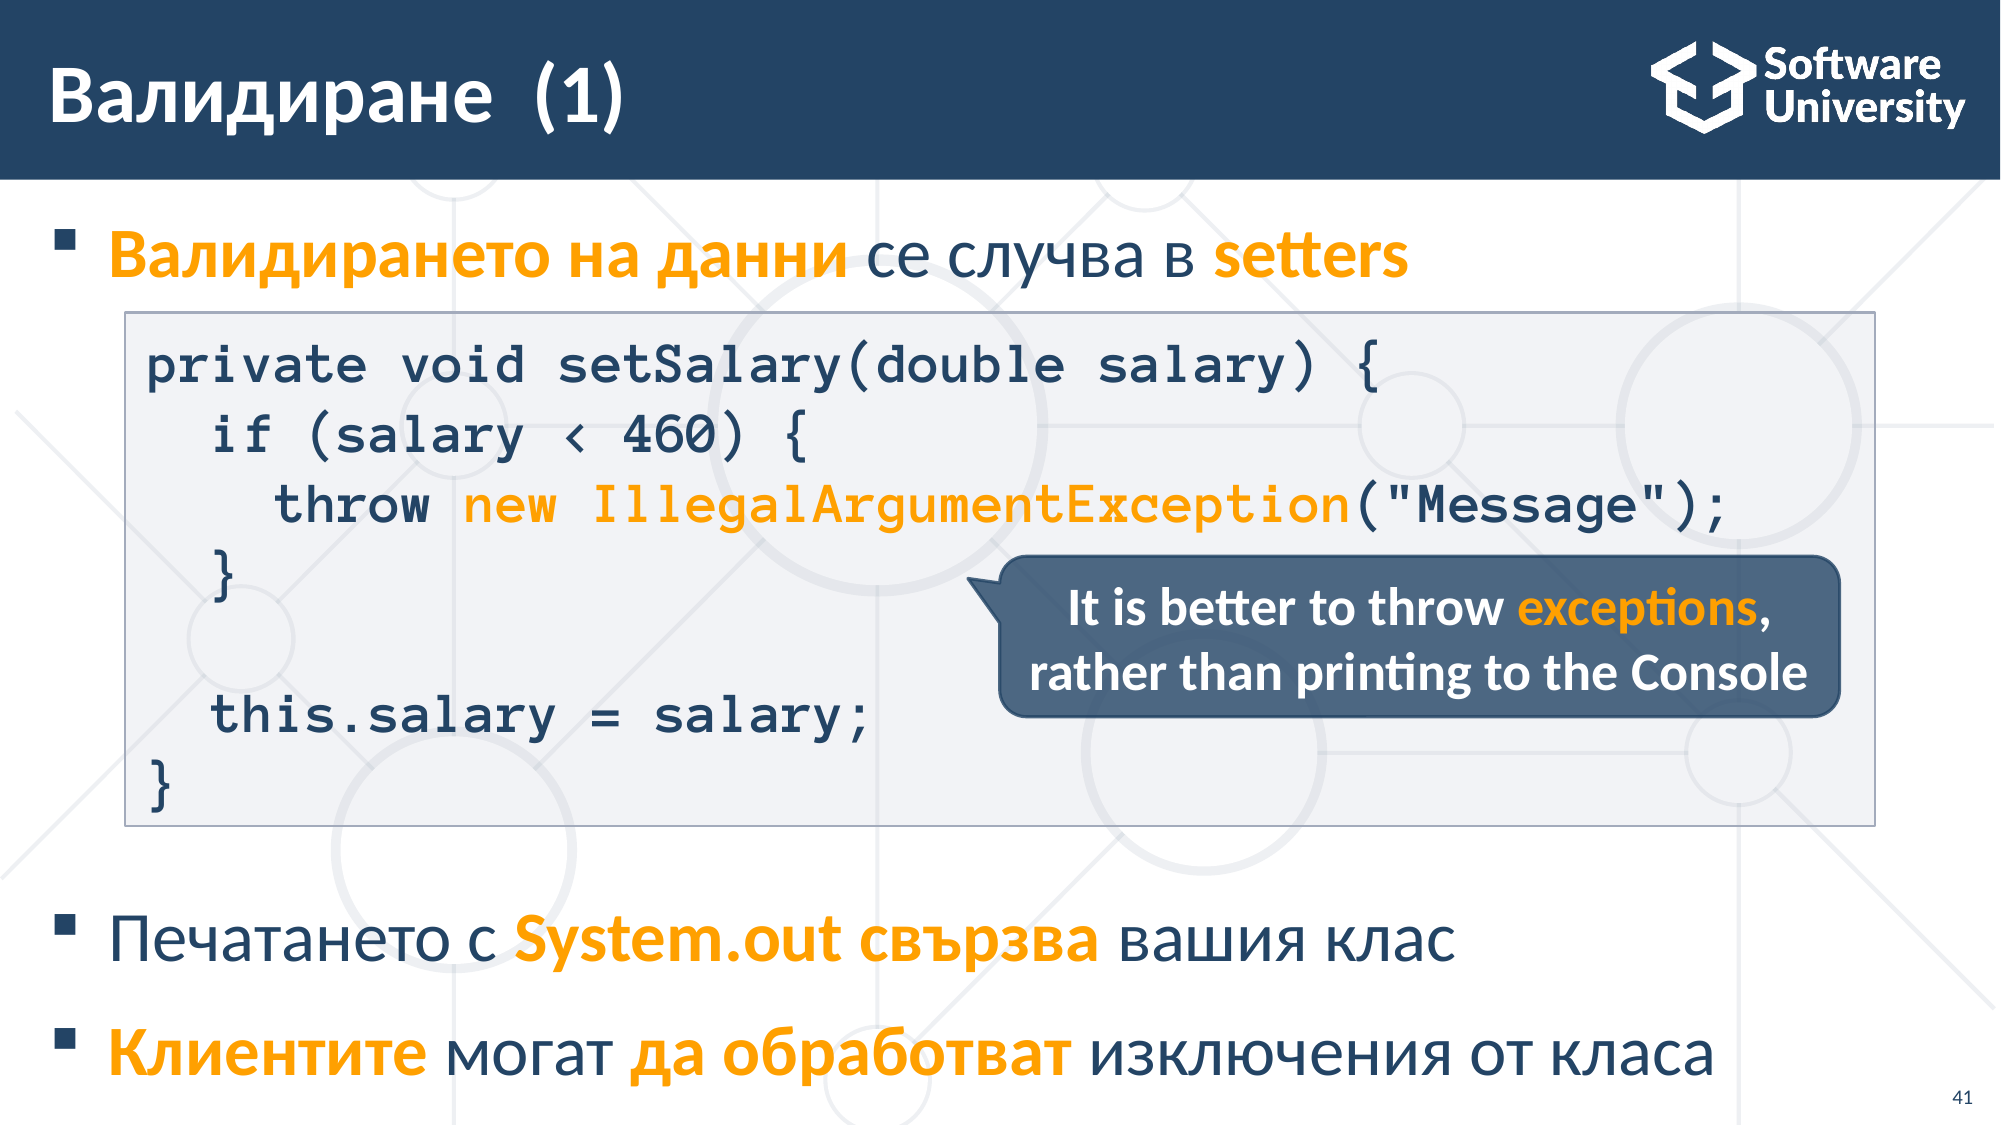

# Валидиране  (1)
Валидирането на данни се случва в setters

Печатането с System.out свързва вашия клас
Клиентите могат да обработват изключения от класа
private void setSalary(double salary) {
  if (salary < 460) {
    throw new IllegalArgumentException("Message");
  }

  this.salary = salary;
}
It is better to throw exceptions, rather than printing to the Console
41